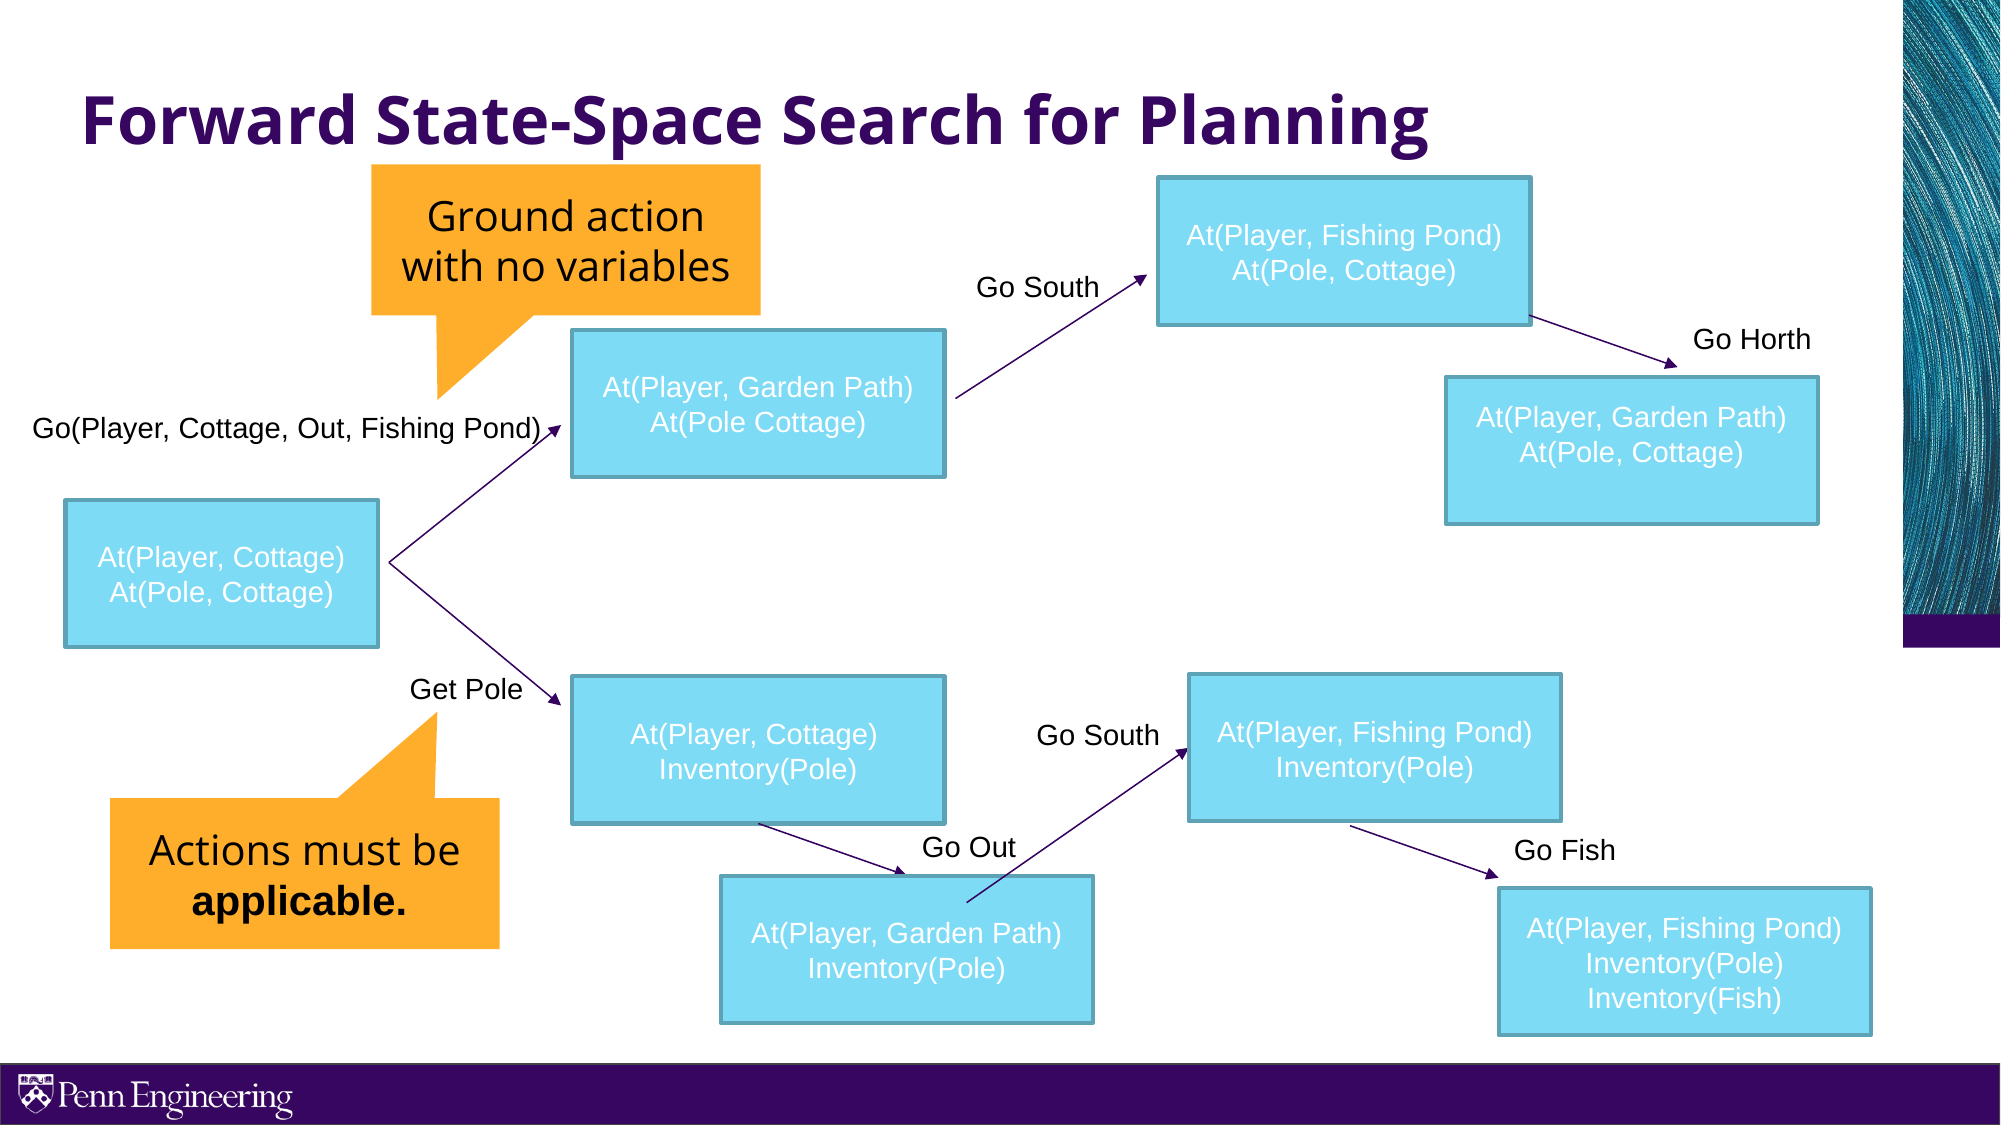

# Forward State-Space Search for Planning
Ground action with no variables
At(Player, Fishing Pond)
At(Pole, Cottage)
Go South
Go Horth
At(Player, Garden Path)
At(Pole Cottage)
At(Player, Garden Path)
At(Pole, Cottage)
Go(Player, Cottage, Out, Fishing Pond)
At(Player, Cottage)
At(Pole, Cottage)
Get Pole
At(Player, Fishing Pond)
Inventory(Pole)
At(Player, Cottage)
Inventory(Pole)
Go South
Actions must be applicable.
Go Out
Go Fish
At(Player, Garden Path)
Inventory(Pole)
At(Player, Fishing Pond)
Inventory(Pole)
Inventory(Fish)